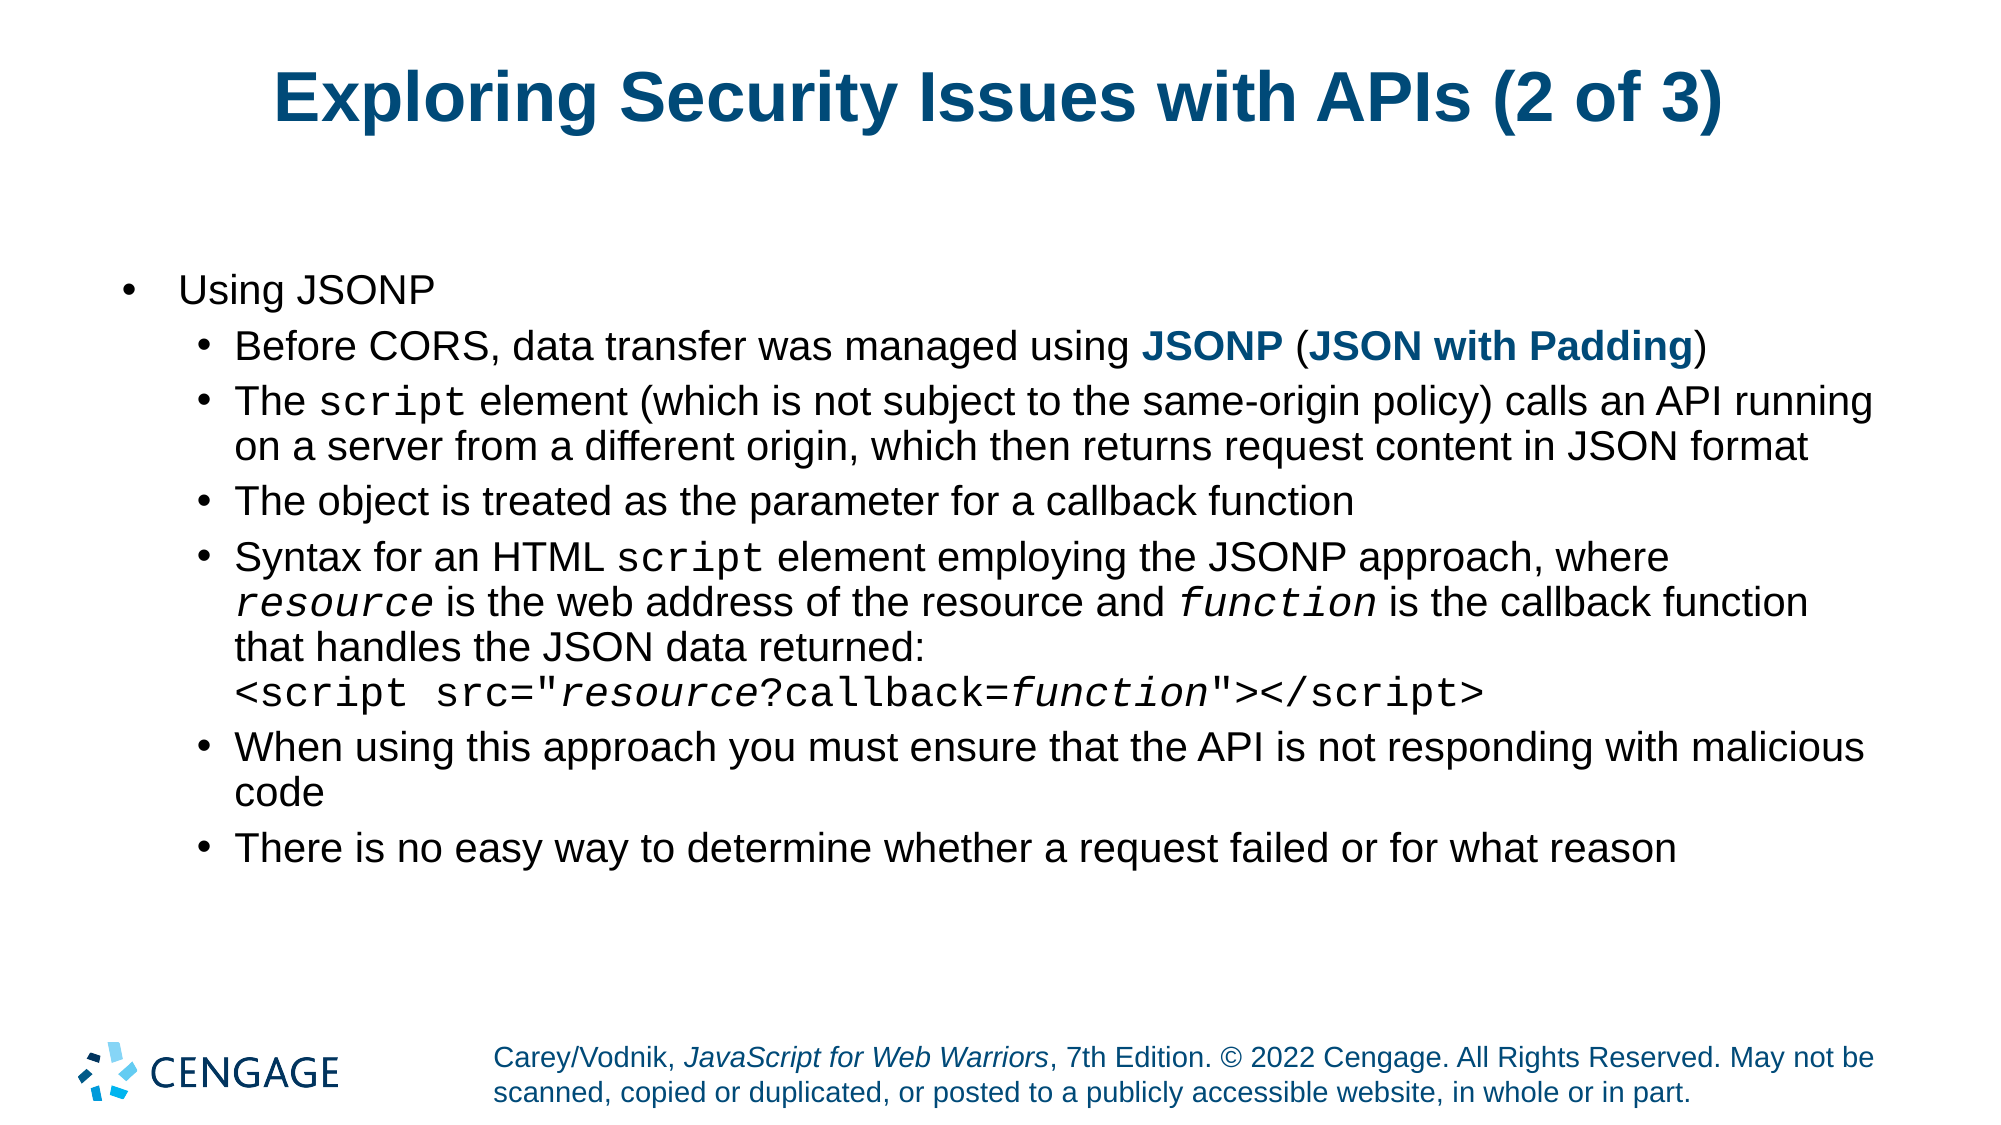

# Exploring Security Issues with APIs (2 of 3)
Using JSONP
Before CORS, data transfer was managed using JSONP (JSON with Padding)
The script element (which is not subject to the same-origin policy) calls an API running on a server from a different origin, which then returns request content in JSON format
The object is treated as the parameter for a callback function
Syntax for an HTML script element employing the JSONP approach, where resource is the web address of the resource and function is the callback function that handles the JSON data returned:
<script src="resource?callback=function"></script>
When using this approach you must ensure that the API is not responding with malicious code
There is no easy way to determine whether a request failed or for what reason